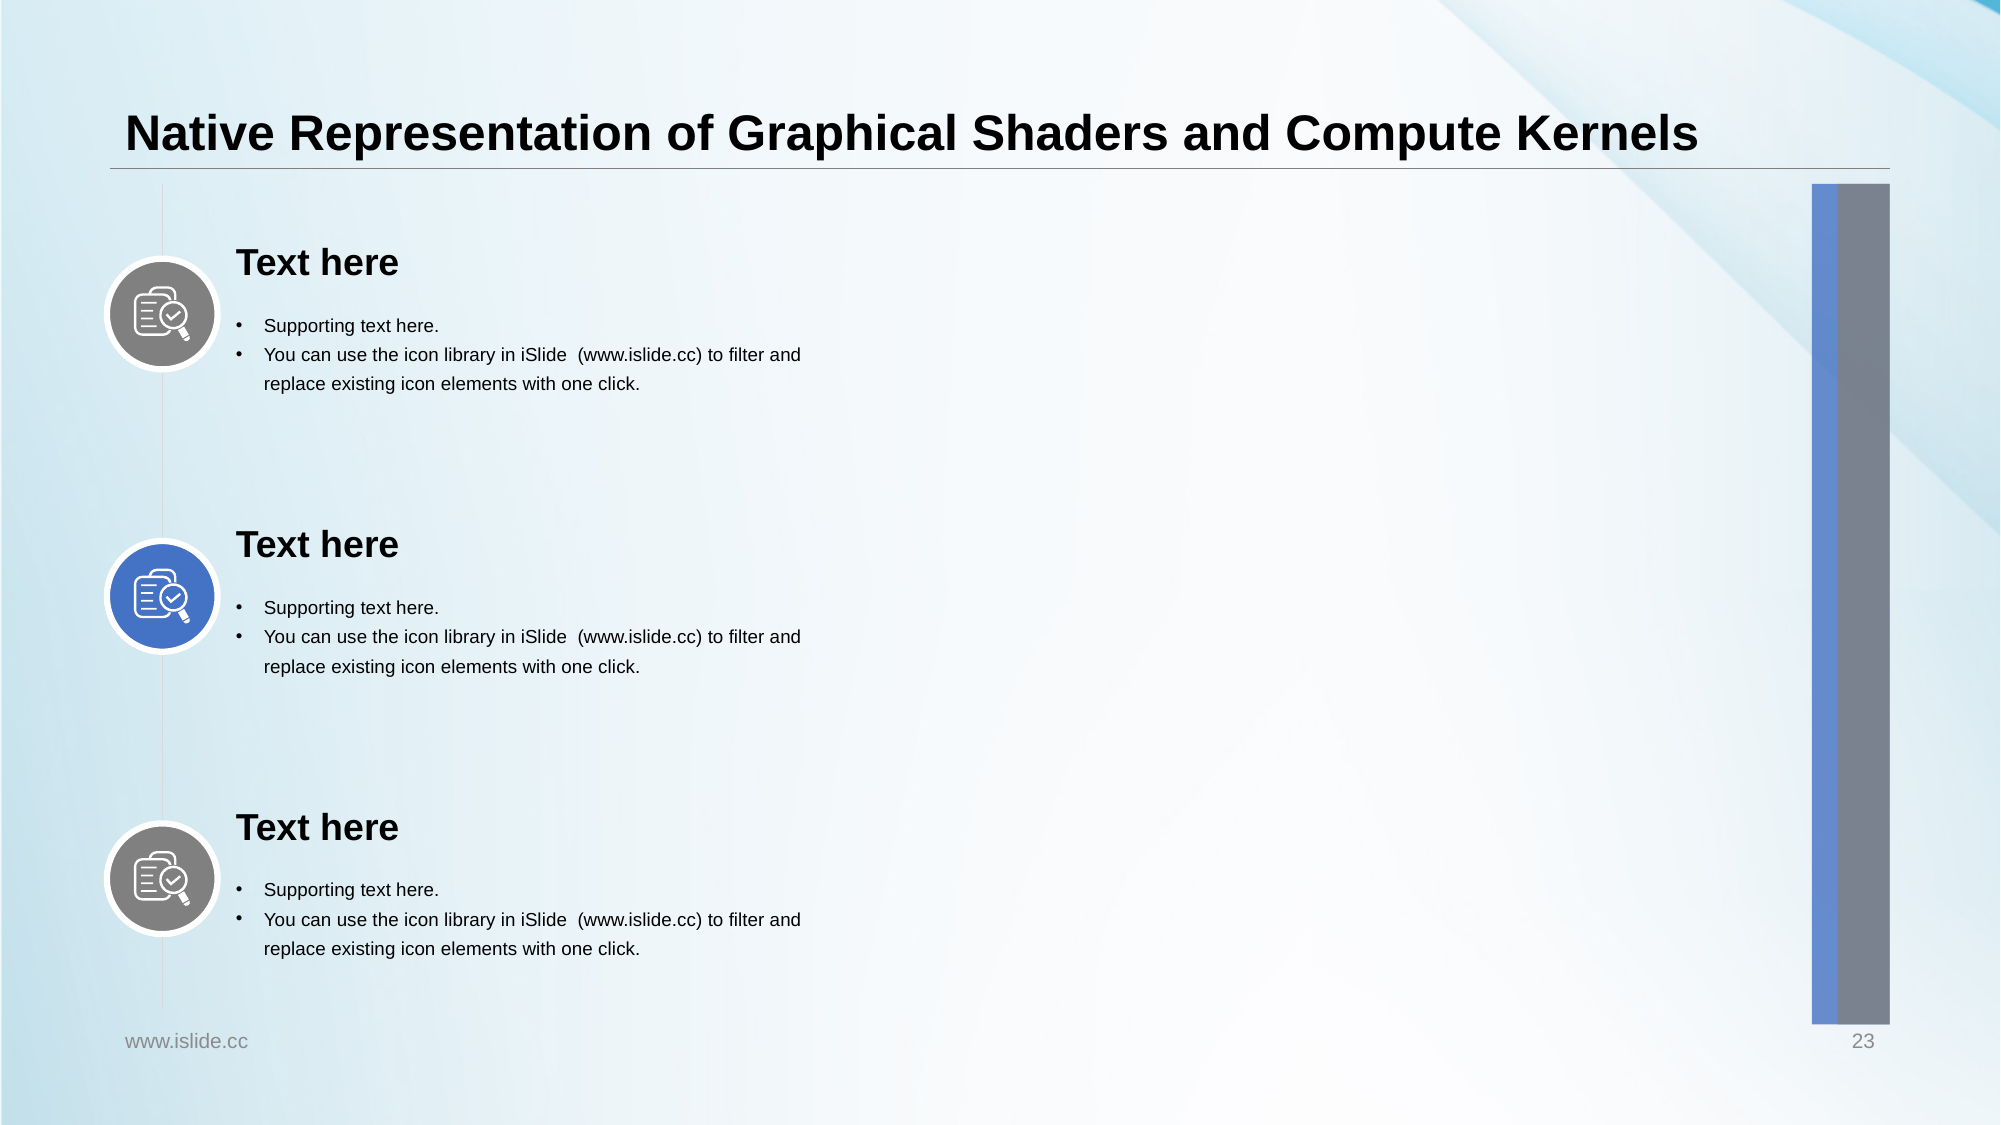

# Native Representation of Graphical Shaders and Compute Kernels

Text here
Supporting text here.
You can use the icon library in iSlide  (www.islide.cc) to filter and replace existing icon elements with one click.

Text here
Supporting text here.
You can use the icon library in iSlide  (www.islide.cc) to filter and replace existing icon elements with one click.

Text here
Supporting text here.
You can use the icon library in iSlide  (www.islide.cc) to filter and replace existing icon elements with one click.

www.islide.cc
23